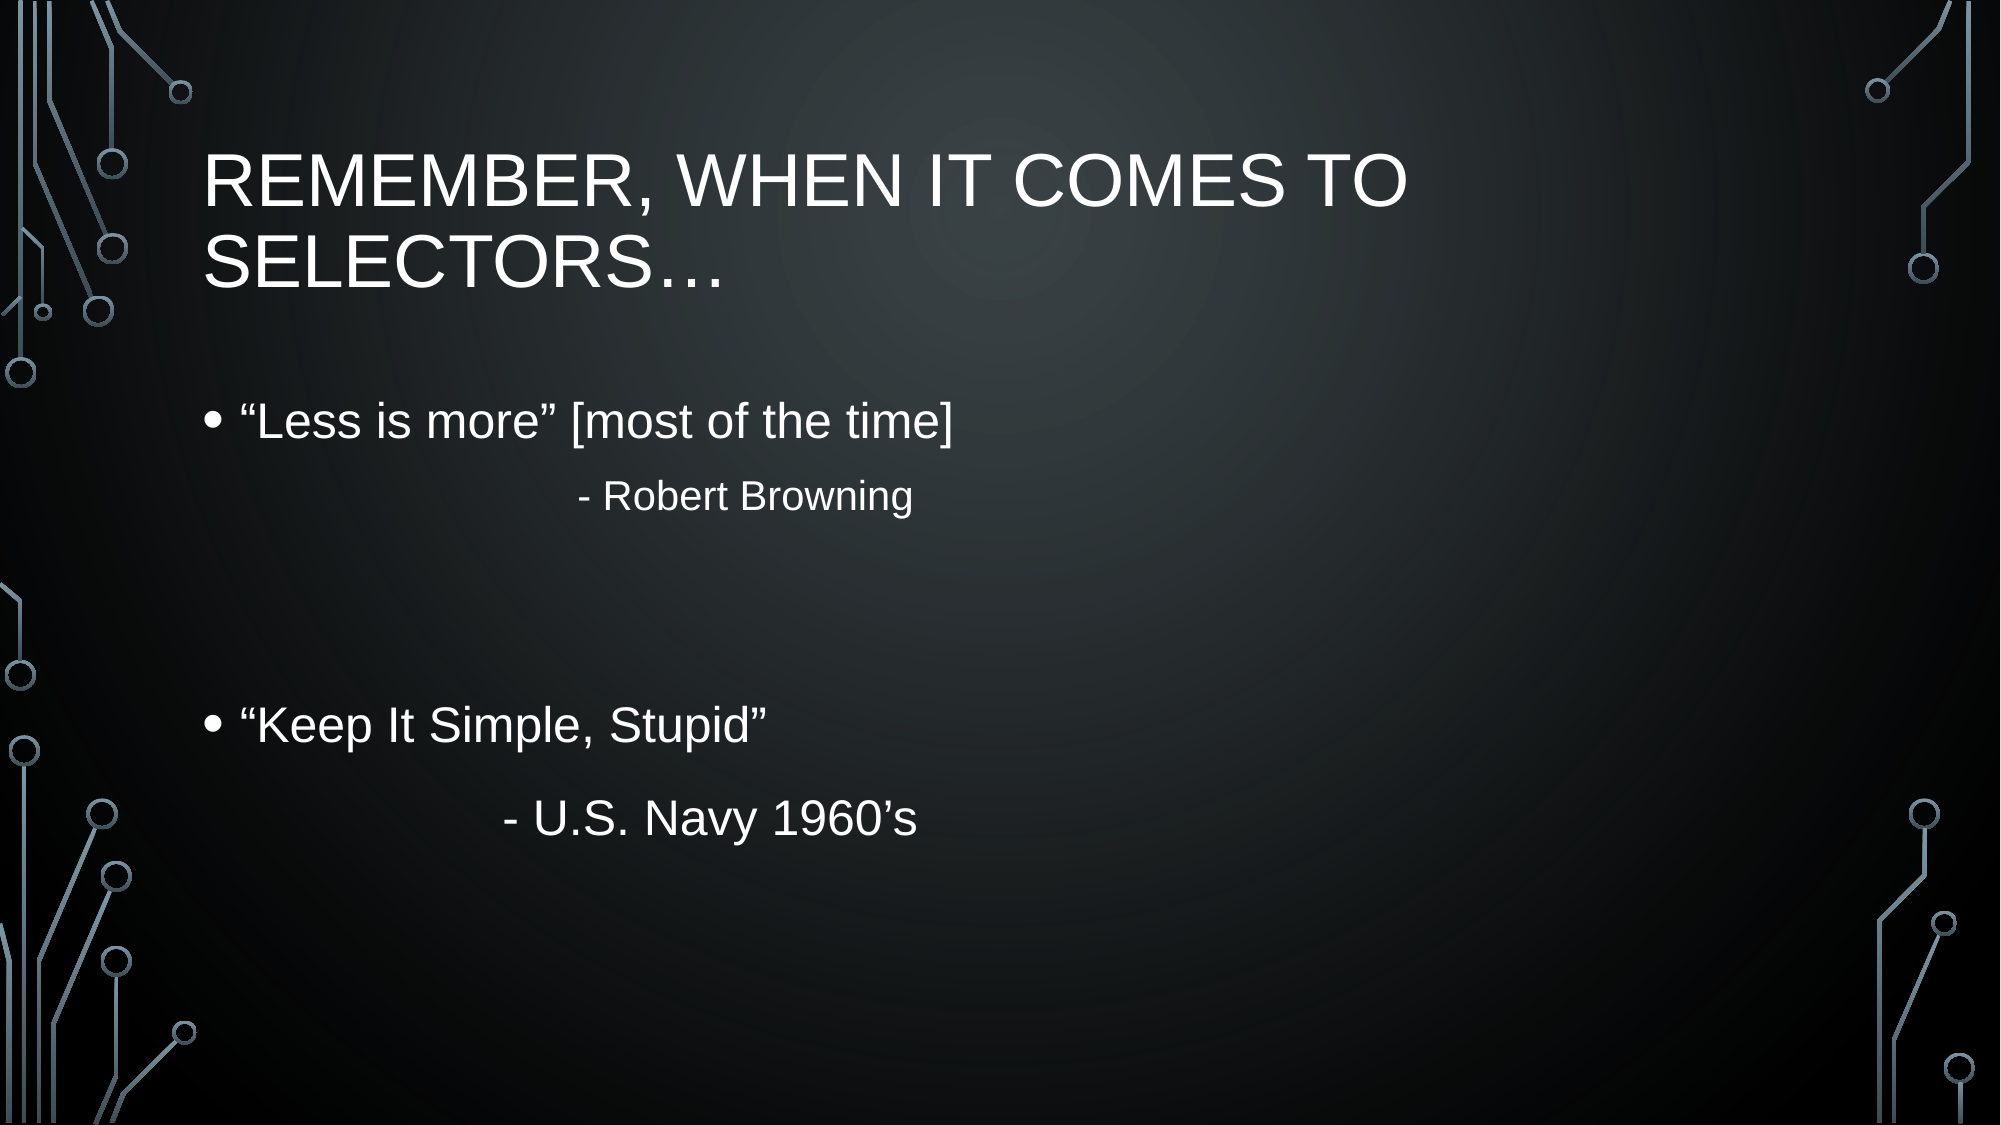

# Remember, when it comes to selectors…
“Less is more” [most of the time]
		- Robert Browning

“Keep It Simple, Stupid”
		- U.S. Navy 1960’s